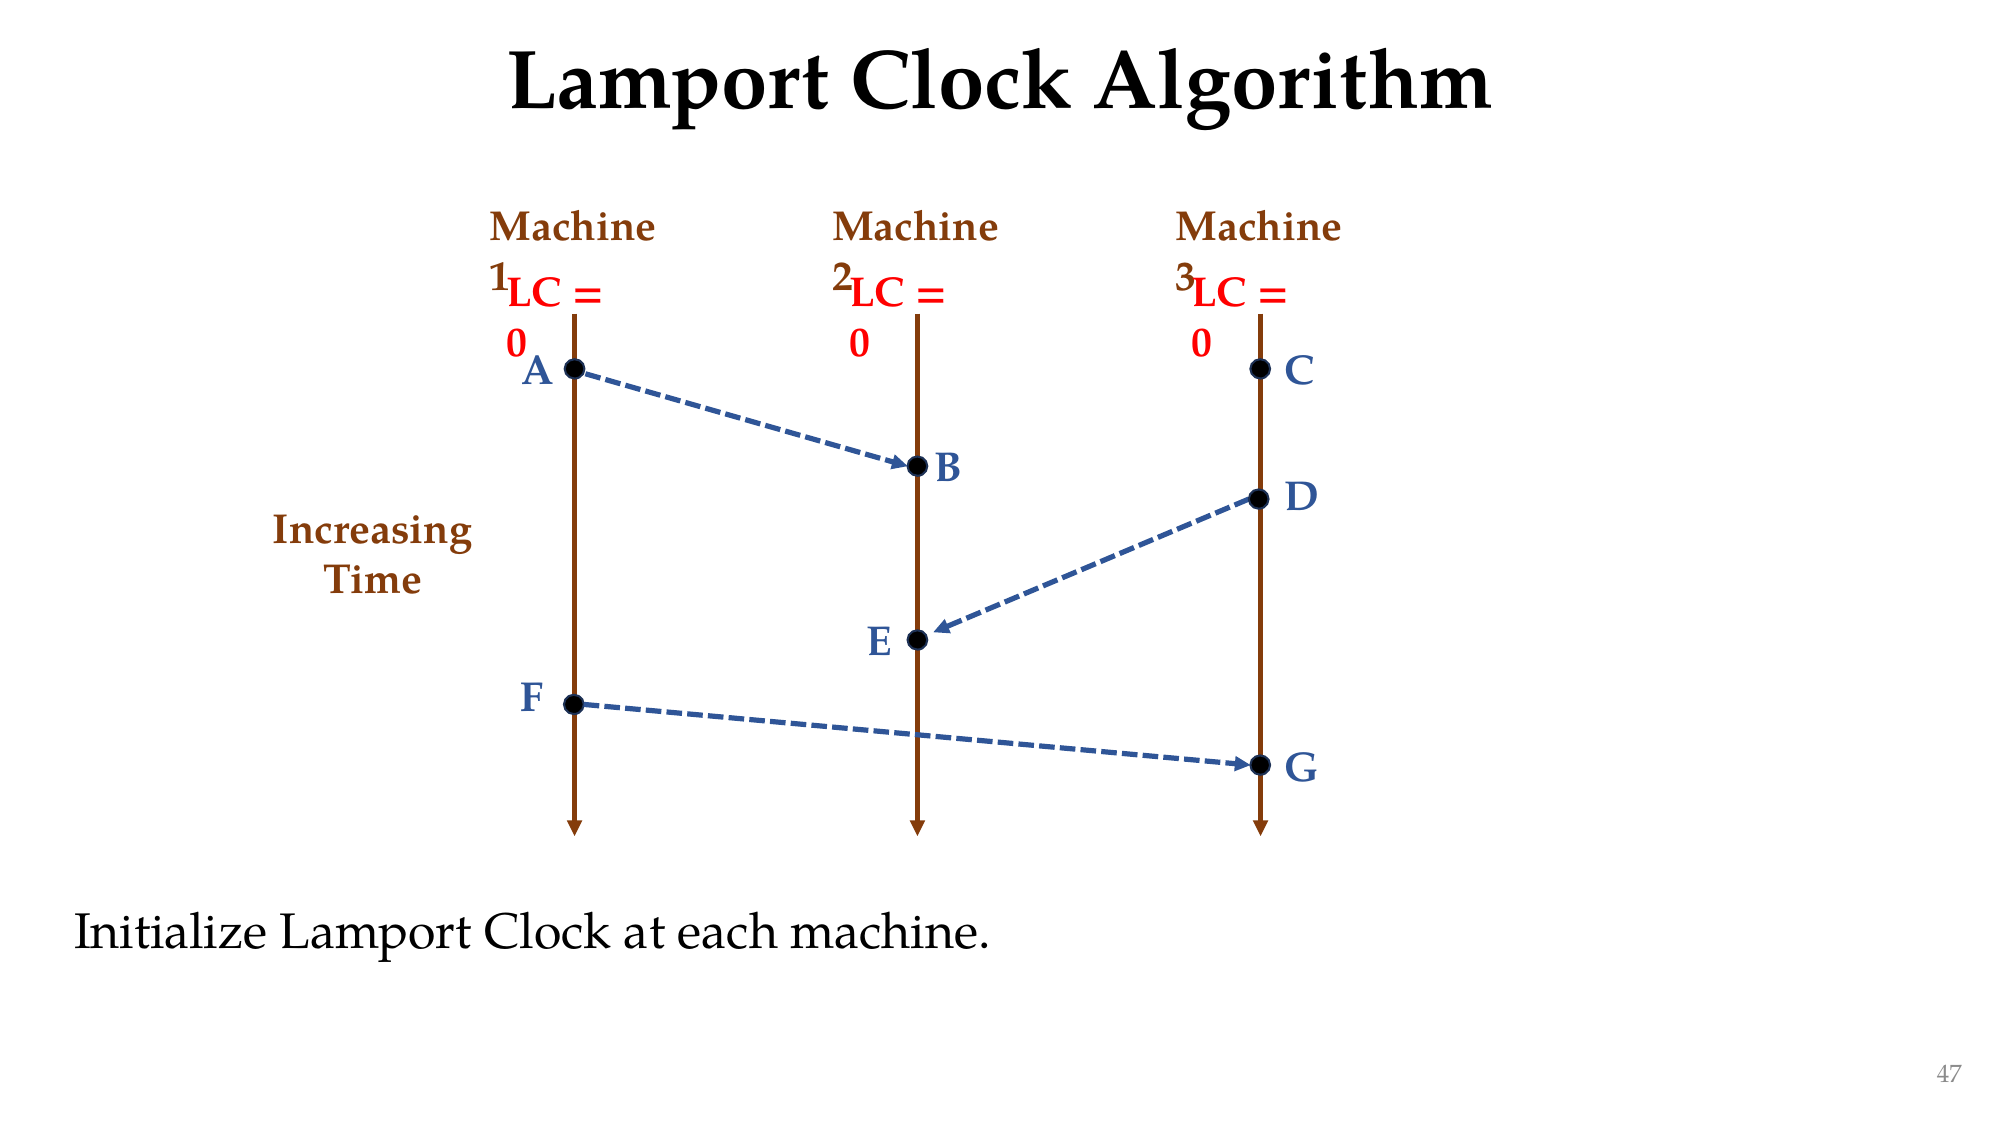

# Lamport Clock Algorithm
Machine 1
Machine 2
Machine 3
LC = 0
LC = 0
LC = 0
A
C

B

D

Increasing
Time
E

F

G

Initialize Lamport Clock at each machine.
47